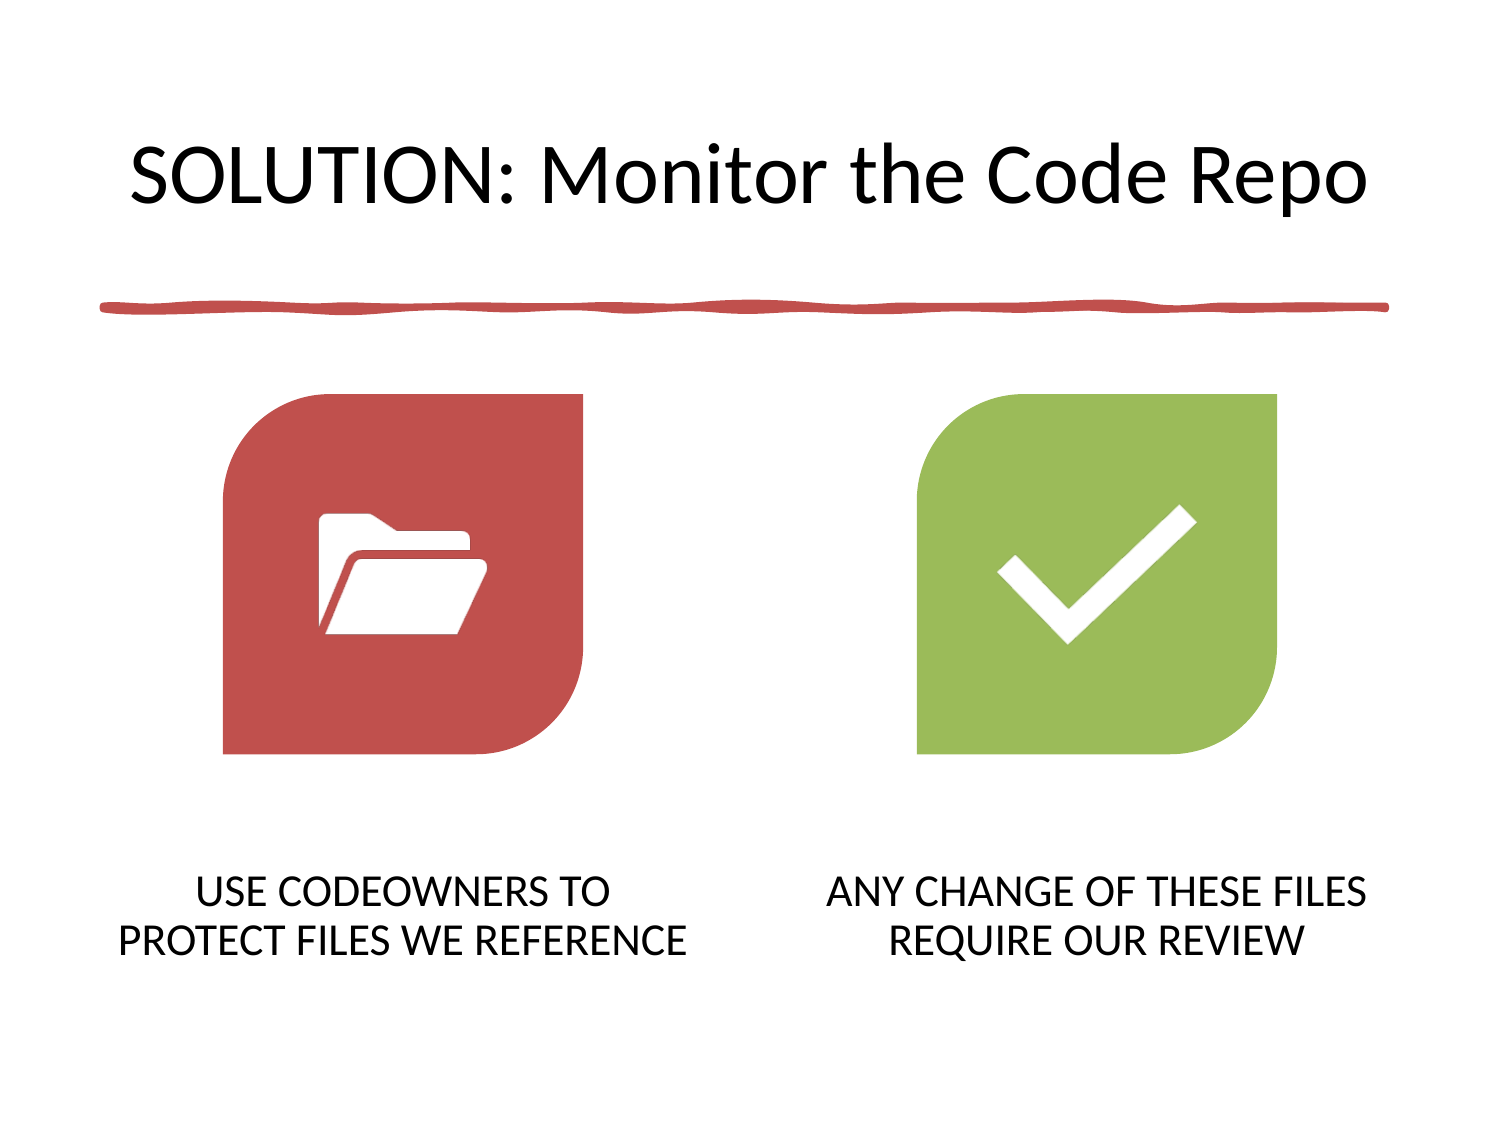

# SOLUTION: Monitor the Code Repo

Use CODEOWNERS to protect files we reference
Any change of these files require our review